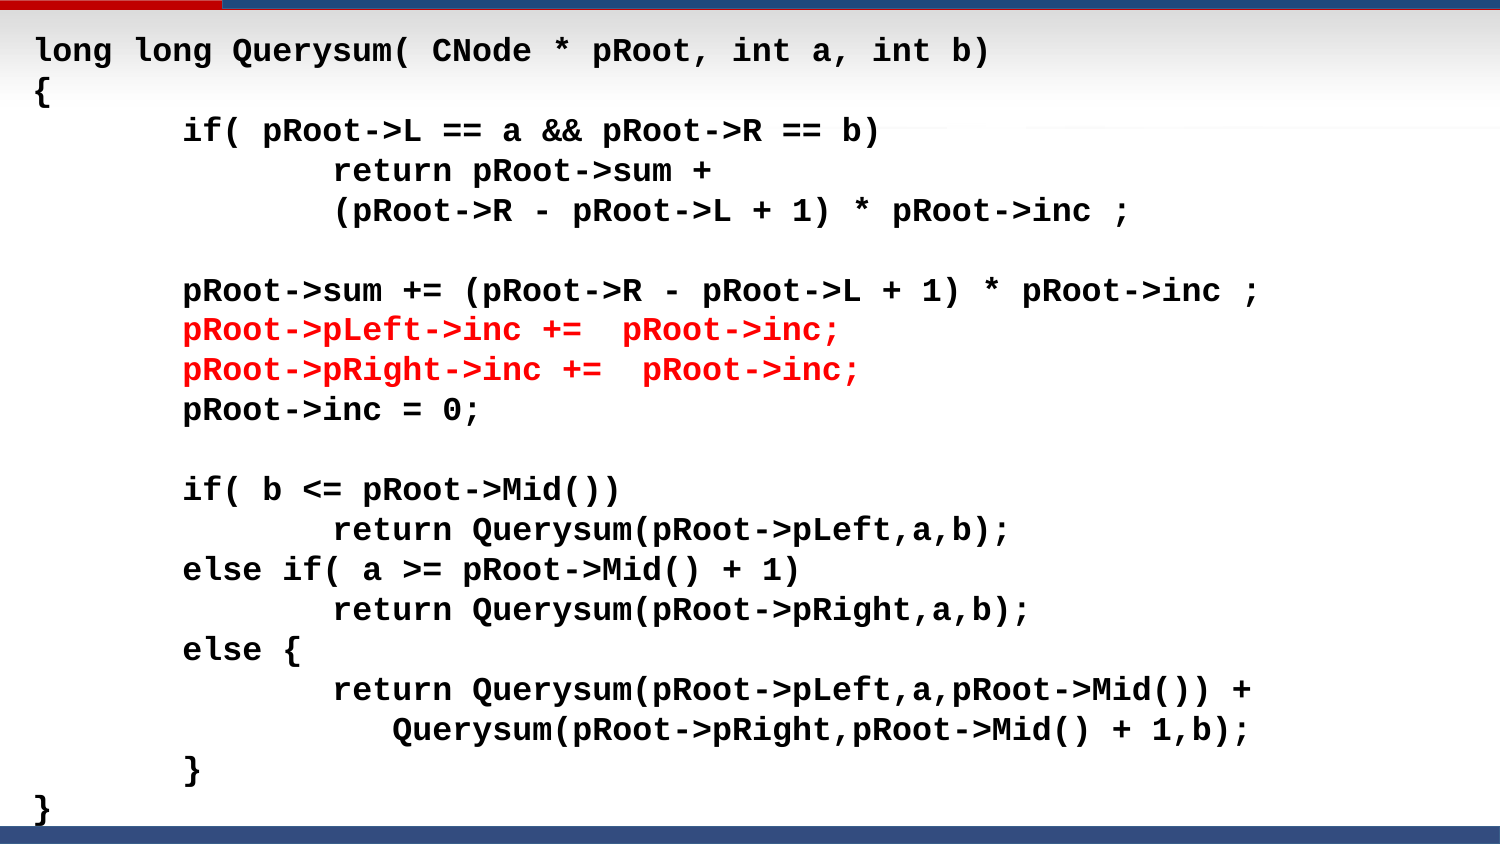

long long Querysum( CNode * pRoot, int a, int b)
{
	if( pRoot->L == a && pRoot->R == b)
		return pRoot->sum +
		(pRoot->R - pRoot->L + 1) * pRoot->inc ;

	pRoot->sum += (pRoot->R - pRoot->L + 1) * pRoot->inc ;
	pRoot->pLeft->inc +=  pRoot->inc;
	pRoot->pRight->inc +=  pRoot->inc;
	pRoot->inc = 0;

	if( b <= pRoot->Mid())
		return Querysum(pRoot->pLeft,a,b);
	else if( a >= pRoot->Mid() + 1)
		return Querysum(pRoot->pRight,a,b);
	else {
		return Querysum(pRoot->pLeft,a,pRoot->Mid()) +
		   Querysum(pRoot->pRight,pRoot->Mid() + 1,b);
	}
}